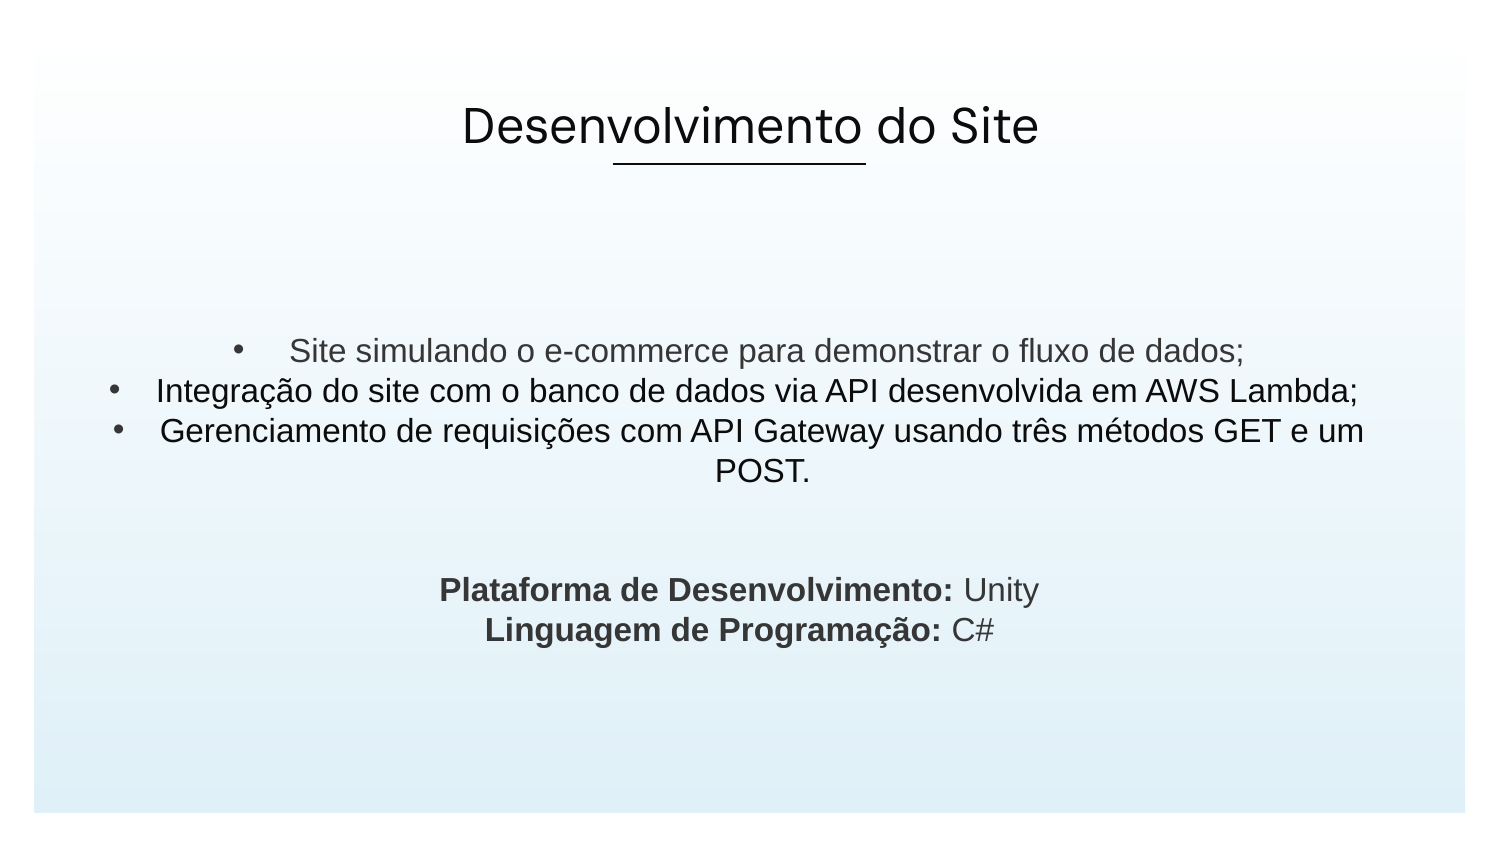

# Desenvolvimento do Site
 Site simulando o e-commerce para demonstrar o fluxo de dados;
Integração do site com o banco de dados via API desenvolvida em AWS Lambda;
Gerenciamento de requisições com API Gateway usando três métodos GET e um POST.

Plataforma de Desenvolvimento: Unity
Linguagem de Programação: C#